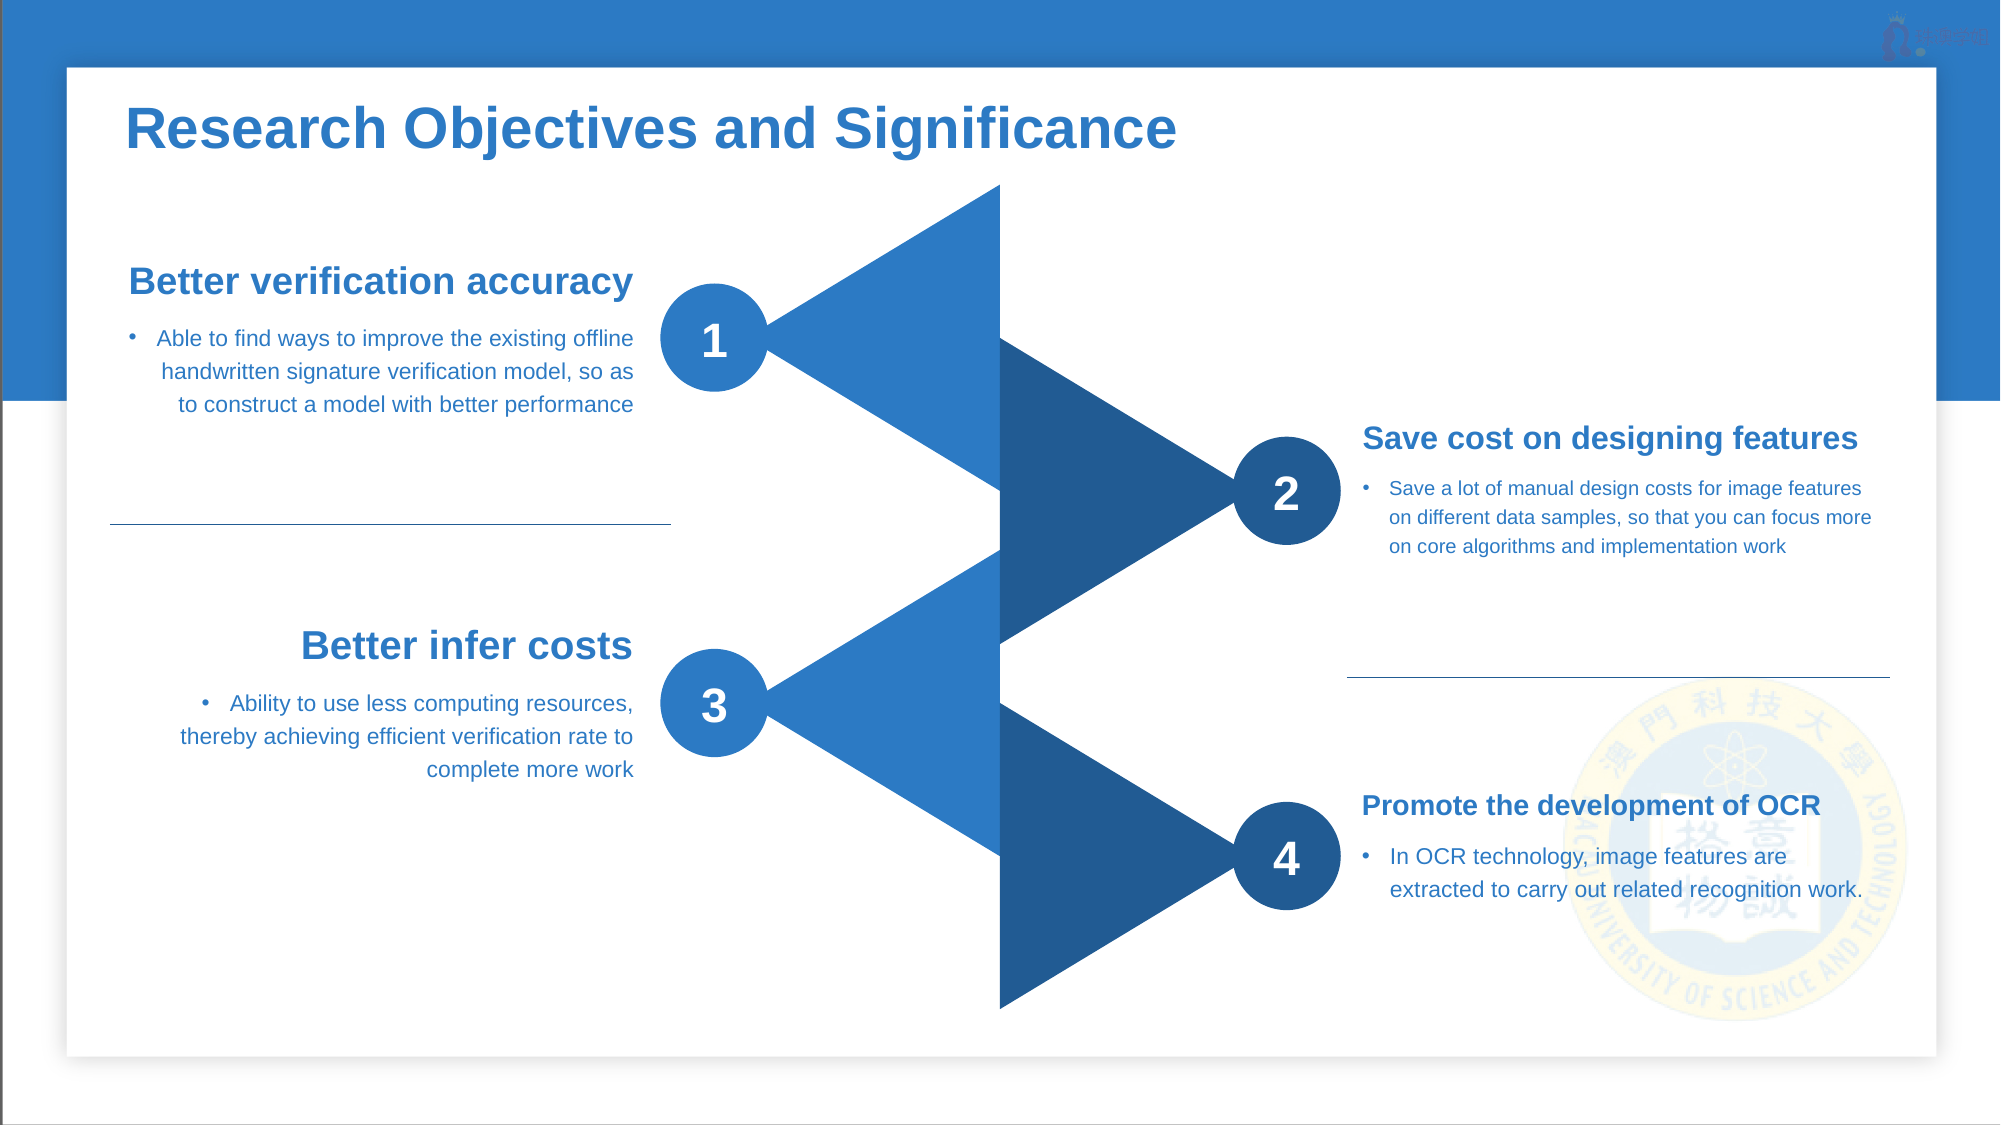

# Research Objectives and Significance

Better verification accuracy
1
Able to find ways to improve the existing offline handwritten signature verification model, so as to construct a model with better performance

Save cost on designing features
2
Save a lot of manual design costs for image features on different data samples, so that you can focus more on core algorithms and implementation work

Better infer costs
3
Ability to use less computing resources, thereby achieving efficient verification rate to complete more work

Promote the development of OCR
4
In OCR technology, image features are extracted to carry out related recognition work.